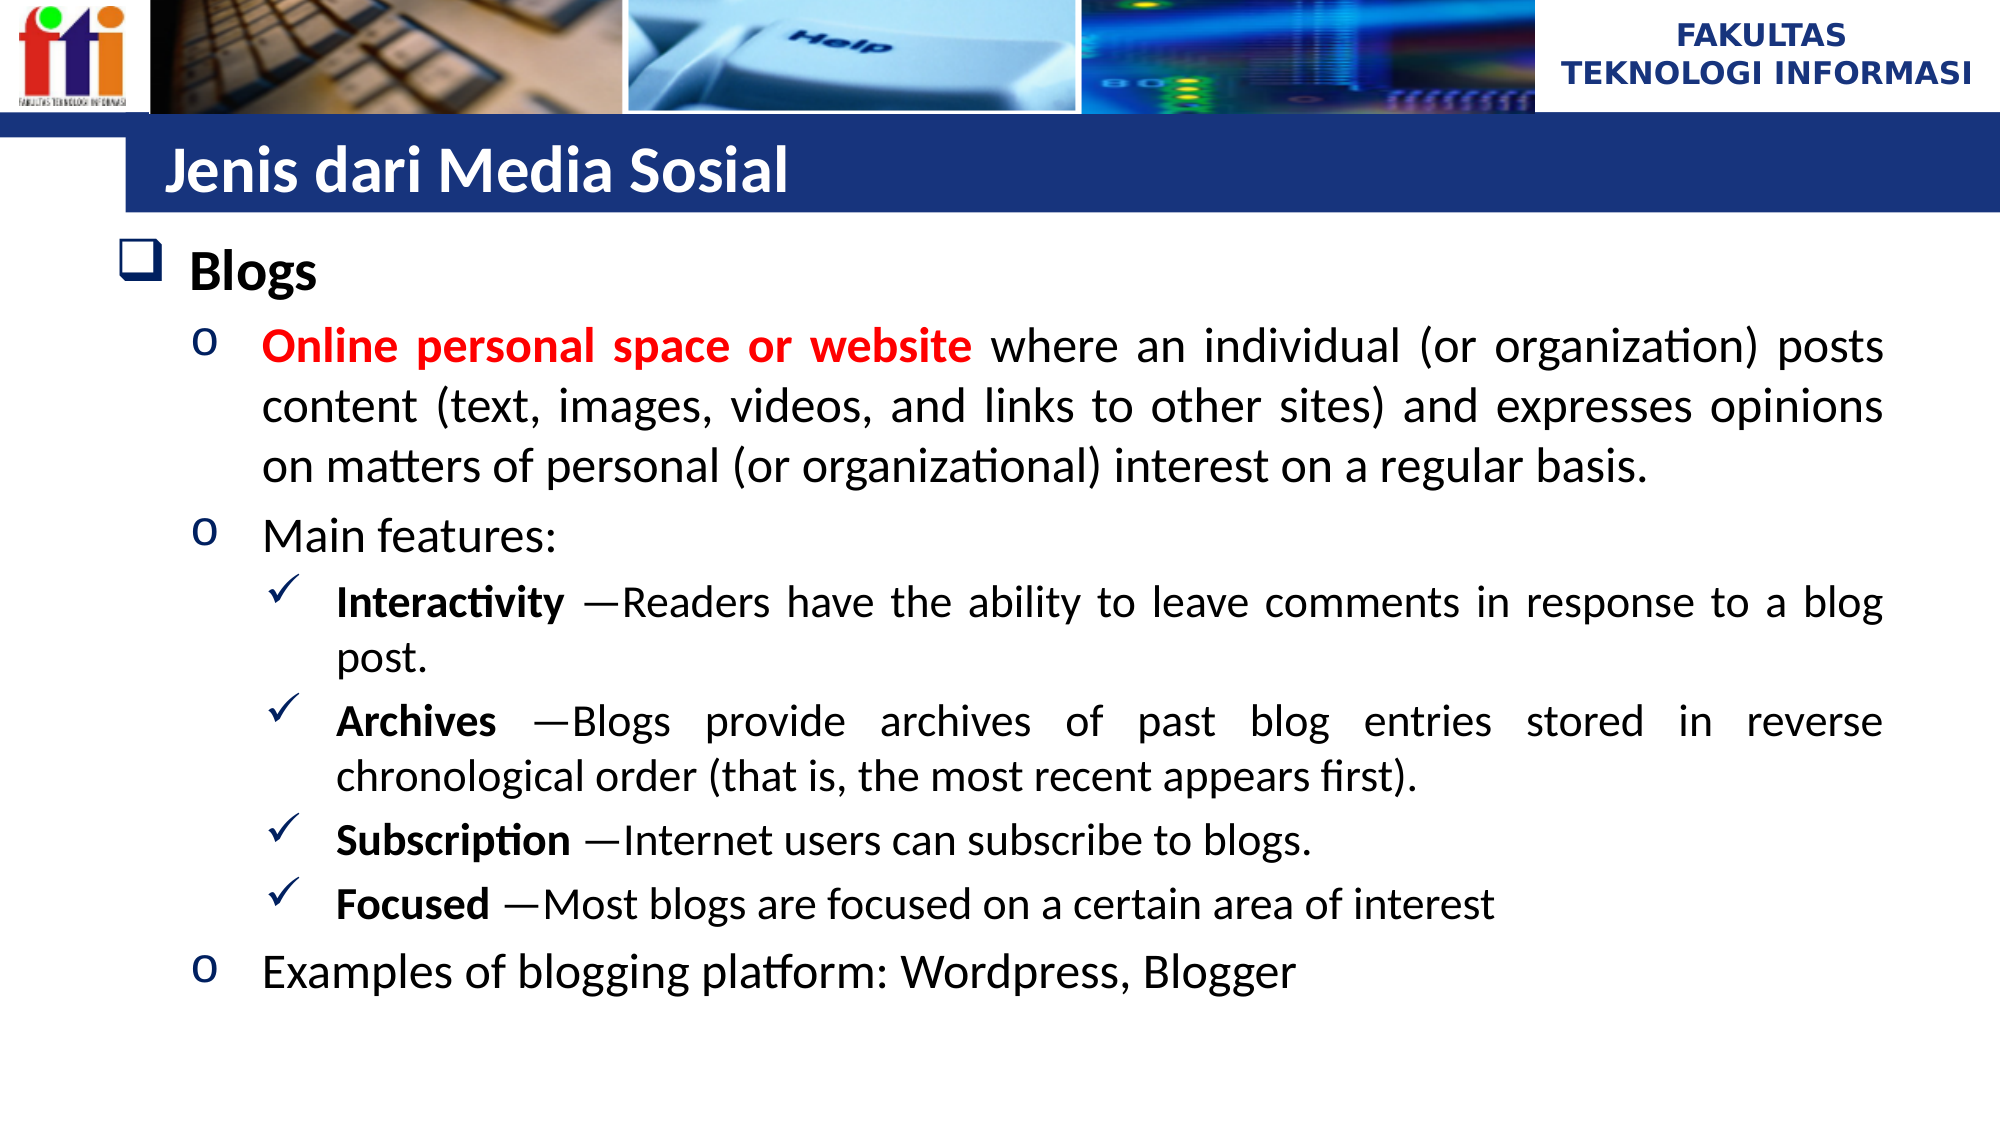

# Jenis dari Media Sosial
Blogs
Online personal space or website where an individual (or organization) posts content (text, images, videos, and links to other sites) and expresses opinions on matters of personal (or organizational) interest on a regular basis.
Main features:
Interactivity —Readers have the ability to leave comments in response to a blog post.
Archives —Blogs provide archives of past blog entries stored in reverse chronological order (that is, the most recent appears first).
Subscription —Internet users can subscribe to blogs.
Focused —Most blogs are focused on a certain area of interest
Examples of blogging platform: Wordpress, Blogger